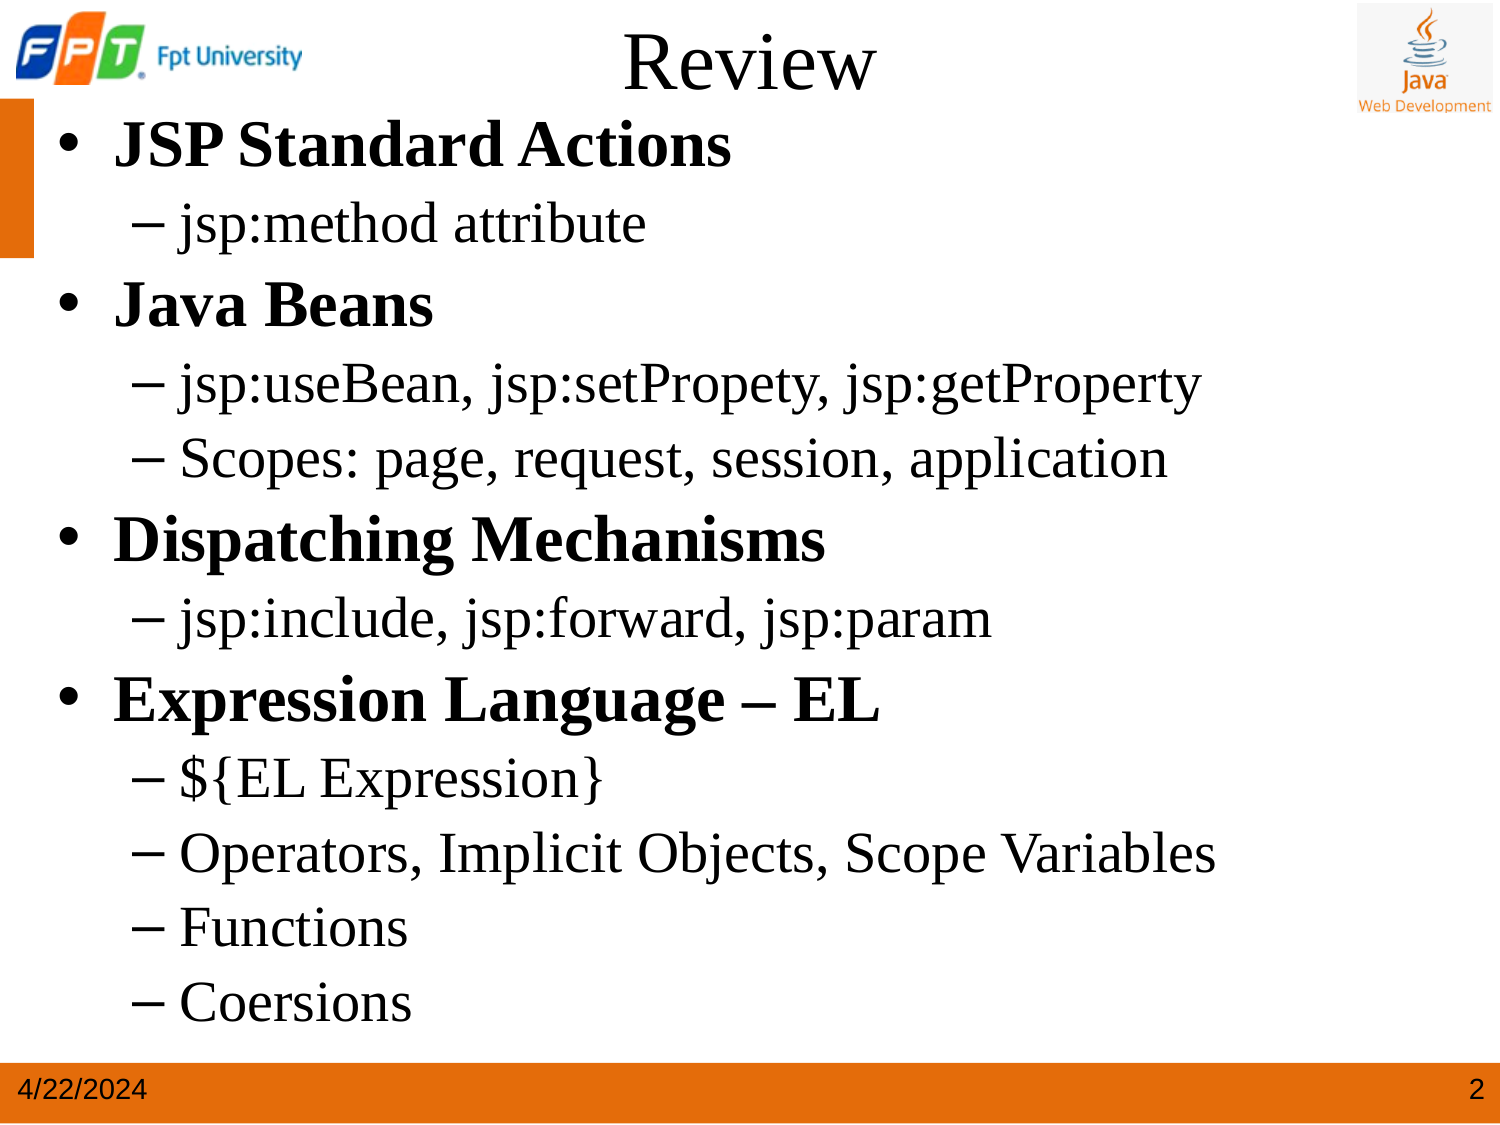

Review
JSP Standard Actions
jsp:method attribute
Java Beans
jsp:useBean, jsp:setPropety, jsp:getProperty
Scopes: page, request, session, application
Dispatching Mechanisms
jsp:include, jsp:forward, jsp:param
Expression Language – EL
${EL Expression}
Operators, Implicit Objects, Scope Variables
Functions
Coersions
4/22/2024
2